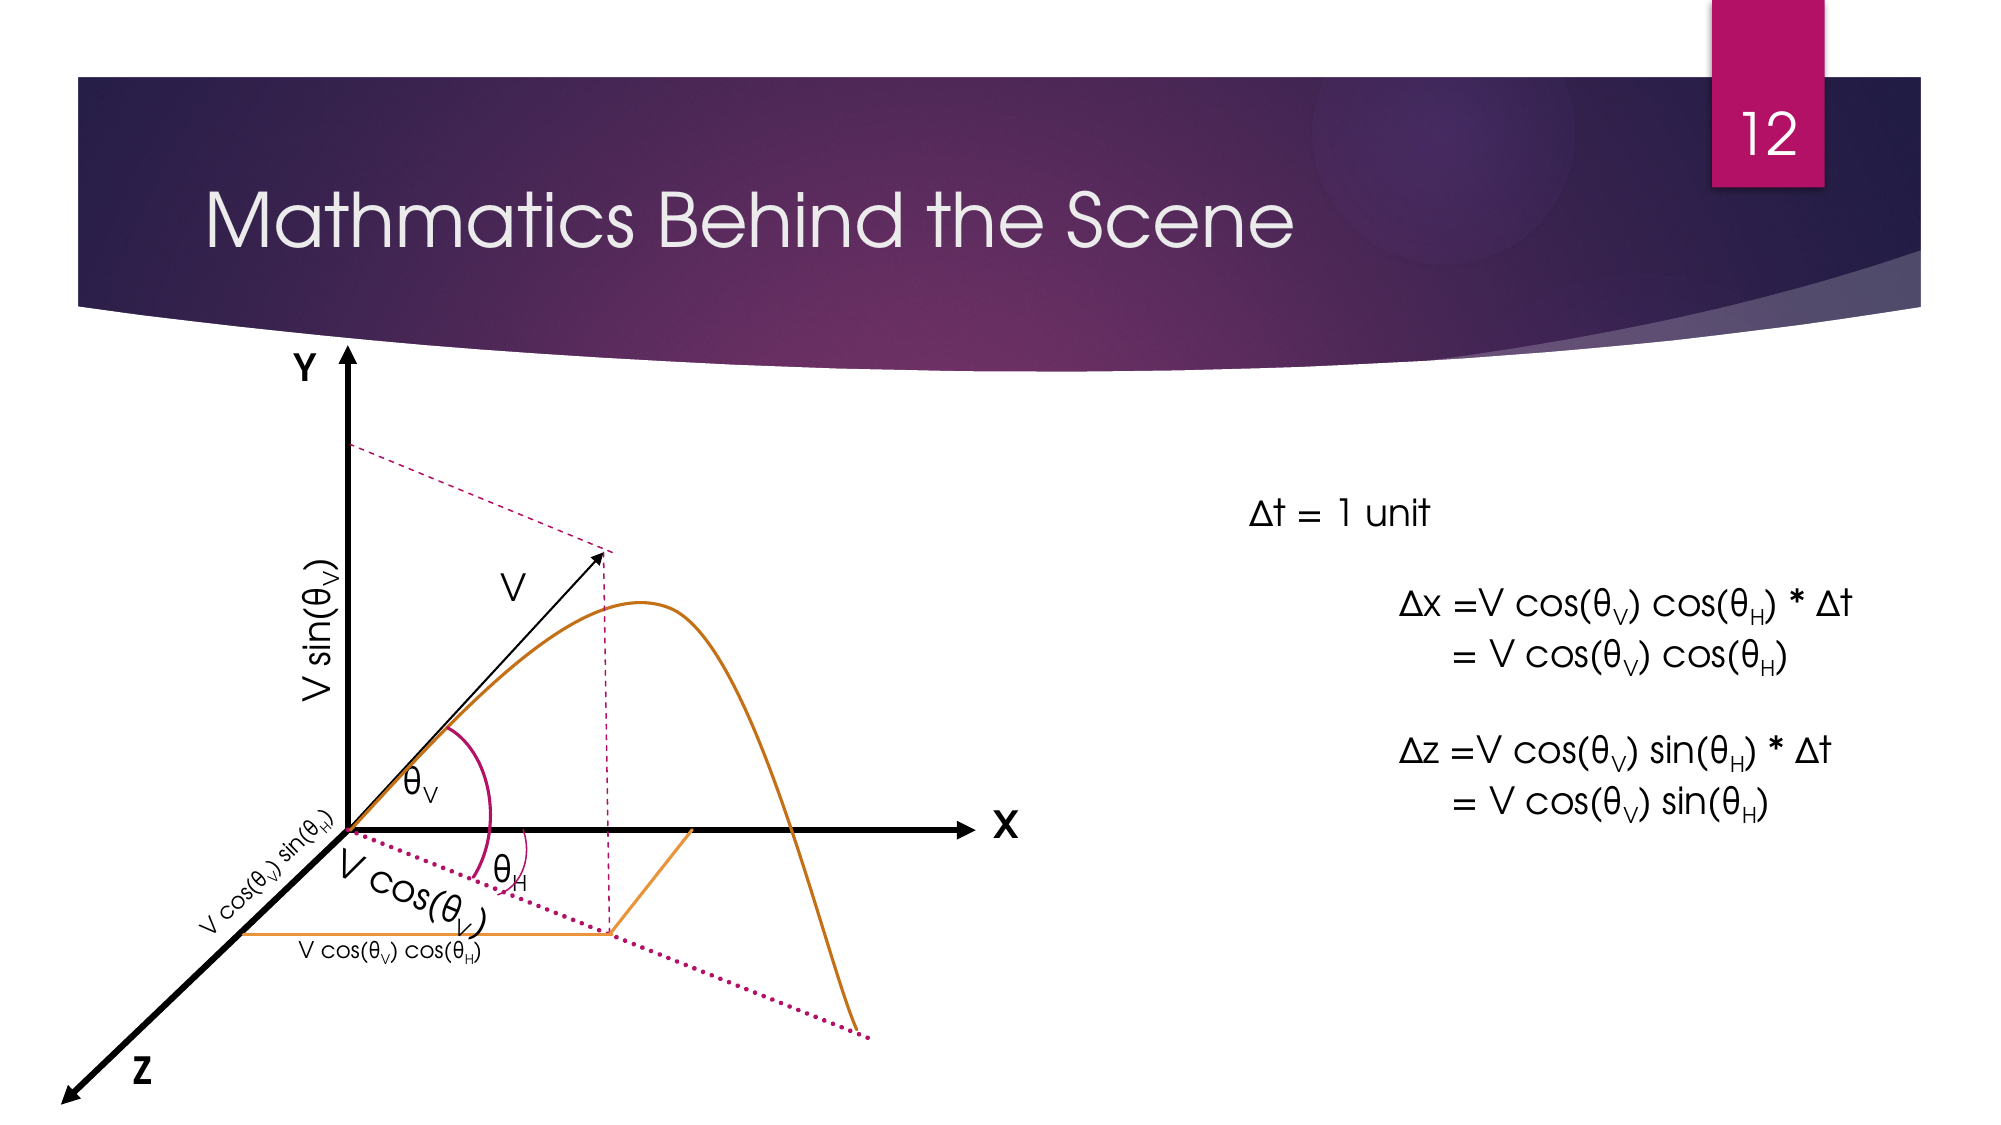

12
# Mathmatics Behind the Scene
Y

∆t = 1 unit

	∆x =V cos(θV) cos(θH) * ∆t
	     = V cos(θV) cos(θH)

	∆z =V cos(θV) sin(θH) * ∆t
	     = V cos(θV) sin(θH)

V
V sin(θV)
θV
X
θH
V cos(θV) sin(θH)
V cos(θV)
V cos(θV) cos(θH)
Z